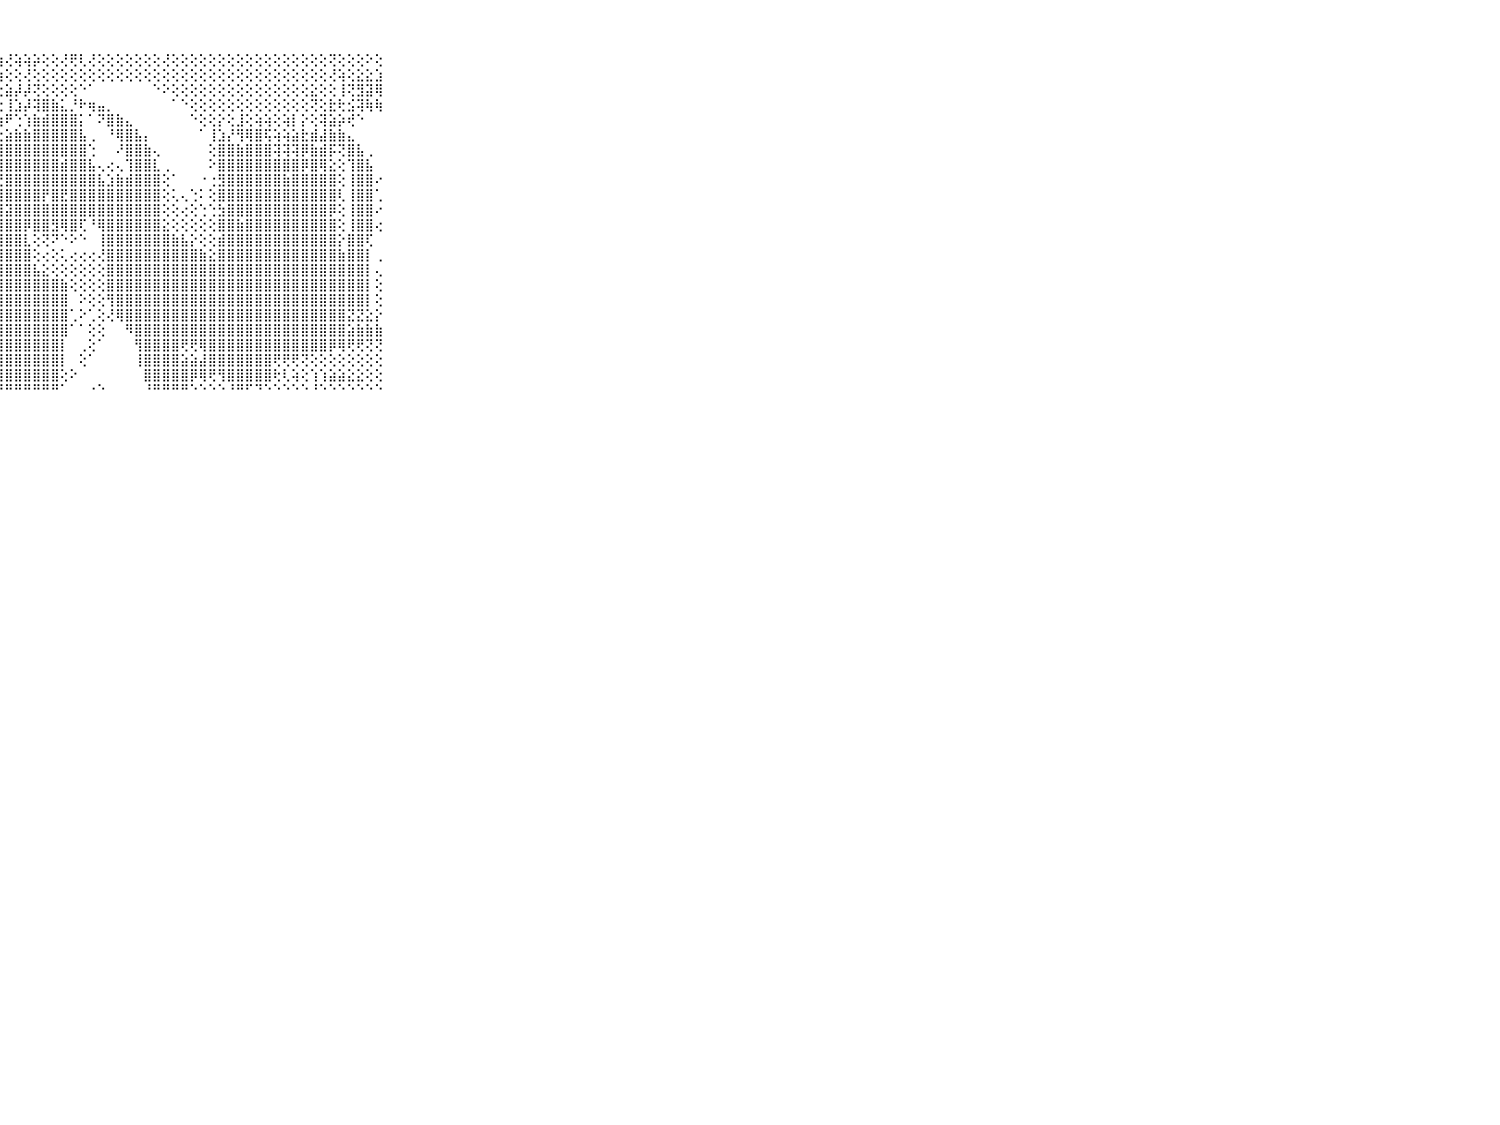

⠀⠀⠀⠀⠀⠀⠀⠀⠀⠀⠀⠑⢕⢕⢕⢕⢕⢕⢕⢕⢕⢕⢕⢕⢕⢕⢕⢱⢜⢵⢵⡵⢕⢕⢜⢟⢇⢜⢕⢕⢕⢕⢕⢕⢕⢜⢕⢕⢕⢕⢕⢕⢕⢕⢕⢕⢕⢕⢕⢕⢕⢕⢕⢝⢕⢕⢕⠕⢕⠀⠀⠀⠀⠀⠀⠀⠀⠀⠀⠀⠀
⠀⠀⠀⠀⠀⠀⠀⠀⠀⠀⠀⢄⢕⢕⢕⣕⢕⢕⢕⢕⢕⢕⢕⢕⢕⢕⢕⢱⢕⢕⢜⢕⢕⢕⢕⢕⢕⢕⢕⢕⢕⢕⢕⢕⢕⢕⢕⢕⢕⢕⢕⢕⢕⢕⢕⢕⢕⢕⢕⢕⢕⢕⢕⢜⢵⢕⣕⣕⣱⠀⠀⠀⠀⠀⠀⠀⠀⠀⠀⠀⠀
⠀⠀⠀⠀⠀⠀⠀⠀⠀⠀⠀⢕⢕⢱⢷⢕⢕⣕⢕⣕⡕⢕⢕⢕⢕⢱⡇⢕⣵⡼⡼⢝⢕⢕⢕⢕⠑⠁⠀⠀⠀⠀⠀⠀⠑⠕⢕⢕⢕⢕⢕⢕⢕⢕⢕⢕⢕⢕⢕⢕⢕⣕⢕⢕⢸⢝⣻⣽⢿⠀⠀⠀⠀⠀⠀⠀⠀⠀⠀⠀⠀
⠀⠀⠀⠀⠀⠀⠀⠀⠀⠀⠀⢕⢕⢕⢕⢕⢕⢕⢝⢕⢕⢕⡵⢱⢕⢕⢕⢕⢸⣱⡼⢽⣿⣷⣅⡘⠗⢶⣤⡀⠀⠀⠀⠀⠀⠀⠁⠑⢕⢕⢕⢕⢕⢕⢕⢕⢕⢕⢕⢕⢕⢝⢕⣗⢗⣪⢽⢷⢷⠀⠀⠀⠀⠀⠀⠀⠀⠀⠀⠀⠀
⠀⠀⠀⠀⠀⠀⠀⠀⠀⠀⠀⢱⢕⢕⢕⡕⢕⢕⢕⢕⢕⢕⢕⢕⢕⢕⢕⢳⠟⢑⢱⣷⣾⣿⣿⣿⡅⠁⠝⣿⣷⣄⠀⠀⠀⠀⠀⠀⠑⢕⢕⡕⢕⣸⢕⢵⢵⢕⢵⡇⡕⢕⢽⣵⡵⢞⠑⠀⠀⠀⠀⠀⠀⠀⠀⠀⠀⠀⠀⠀⠀
⠀⠀⠀⠀⠀⠀⠀⠀⠀⠀⠀⢕⢕⢕⢕⢕⢕⢕⢕⢕⢱⢕⢕⢕⢕⢕⢕⣔⣵⣷⣷⣿⣿⣿⣿⣿⣧⢀⠀⠘⢿⣿⣧⡄⠀⠀⠀⠀⠀⠁⢸⣱⡜⢻⢿⣿⢯⢵⢵⣵⣗⣾⣼⣷⣷⣄⠀⠀⠀⠀⠀⠀⠀⠀⠀⠀⠀⠀⠀⠀⠀
⠀⠀⠀⠀⠀⠀⠀⠀⠀⠀⠀⢕⢕⢕⢝⢕⢕⢱⢕⢕⢕⢝⢕⢵⢕⢝⢗⣿⣿⣿⣿⣿⣿⣿⣿⣿⣿⢑⠀⠀⠜⣿⣿⣷⢄⠀⠀⠀⠀⠀⢕⣿⣿⣷⣿⣿⣿⢽⢽⢽⡿⣷⣾⡯⢝⣿⣧⢀⠀⠀⠀⠀⠀⠀⠀⠀⠀⠀⠀⠀⠀
⠀⠀⠀⠀⠀⠀⠀⠀⠀⠀⠀⢕⣕⣕⢕⢕⢕⡜⢕⢟⢗⢗⢇⢕⢕⢇⢜⣿⣿⣿⣿⣿⣿⣿⣾⣿⣿⣧⢄⢔⢄⢹⣿⣿⣇⢀⠀⠀⠀⠀⠕⣿⣿⣿⣿⣿⣿⣿⣿⣿⡿⣿⢿⣕⢕⢹⣿⣧⠀⠀⠀⠀⠀⠀⠀⠀⠀⠀⠀⠀⠀
⠀⠀⠀⠀⠀⠀⠀⠀⠀⠀⠀⢱⢵⣵⢵⢵⢵⢾⢯⢽⢽⢕⢕⢕⢝⢕⢕⣜⣿⣿⣿⣿⣿⣿⣿⣿⣿⣿⣧⣱⣷⣾⣿⣿⣿⢕⠁⠀⠀⠐⢐⣻⣿⣿⣿⣿⣿⣿⣷⣿⣿⣿⣿⣿⢕⢸⣿⣿⠔⠀⠀⠀⠀⠀⠀⠀⠀⠀⠀⠀⠀
⠀⠀⠀⠀⠀⠀⠀⠀⠀⠀⠀⢵⣷⢗⣷⣷⣵⣷⡗⢗⣞⢗⢗⣵⣷⢕⢞⣿⣿⣿⣿⣿⡟⣿⣟⣿⣿⣿⣿⣿⣿⣿⣿⣿⣿⢕⢅⢄⢑⠅⢕⣿⣿⣿⣿⣿⣿⣿⣿⣿⣿⣿⣿⣿⢇⢸⣿⣿⢁⠀⠀⠀⠀⠀⠀⠀⠀⠀⠀⠀⠀
⠀⠀⠀⠀⠀⠀⠀⠀⠀⠀⠀⢜⣹⣽⢝⢕⢹⣽⡼⢽⢽⢵⢸⢽⢵⢵⡵⣼⣽⣿⣿⣿⣿⣿⣿⣿⣿⣿⣿⣿⣿⣿⣿⣿⣿⢕⢕⢔⢕⢑⢑⣳⣿⣿⣿⣿⣿⣿⣿⣿⣿⣿⣿⡿⢕⢸⣿⣿⠔⠀⠀⠀⠀⠀⠀⠀⠀⠀⠀⠀⠀
⠀⠀⠀⠀⠀⠀⠀⠀⠀⠀⠀⢟⢻⢕⢗⢇⢗⢗⢗⢗⢗⢗⢗⢗⢗⣇⣝⣹⣿⣿⡿⣿⣿⣻⢿⣿⢏⠘⢿⣿⣿⣿⣿⣿⣿⣕⢕⢕⢕⢕⢕⣿⣿⣷⣿⣿⣿⣿⣿⣿⣿⣿⣿⣿⢕⢸⣿⣿⢔⠀⠀⠀⠀⠀⠀⠀⠀⠀⠀⠀⠀
⠀⠀⠀⠀⠀⠀⠀⠀⠀⠀⠀⢕⣟⣿⣾⣏⣝⢜⢝⢽⢿⢯⢵⢵⢕⣧⣼⣿⣿⣿⣇⢕⢝⠝⠑⠕⠑⠀⢸⣿⣿⣿⣿⣿⣿⣿⣷⣧⡕⢕⢕⣾⣿⣿⣿⣿⣿⣿⣿⣿⣿⣿⣿⣿⡕⣿⣿⢏⠀⠀⠀⠀⠀⠀⠀⠀⠀⠀⠀⠀⠀
⠀⠀⠀⠀⠀⠀⠀⠀⠀⠀⠀⢵⢵⢵⢵⡵⢱⢕⢗⢗⣷⣗⣗⣾⣿⣿⣿⣿⣿⣿⣿⢕⢔⢕⢅⢔⢔⢔⢜⣿⣿⣿⣿⣿⣿⣿⣿⣿⣿⣷⣕⣿⣿⣿⣿⣿⣿⣿⣿⣿⣿⣿⣿⣿⣷⣿⣿⡇⢀⠀⠀⠀⠀⠀⠀⠀⠀⠀⠀⠀⠀
⠀⠀⠀⠀⠀⠀⠀⠀⠀⠀⠀⢕⢎⢕⣜⣽⣽⣵⣝⣕⣷⣷⣿⣿⣿⣿⣿⣿⣿⣿⣿⣧⣕⢕⢕⢕⢕⢕⢕⣿⣿⣿⣿⣿⣿⣿⣿⣿⣿⣿⣿⣿⣿⣿⣿⣿⣿⣿⣿⣿⣿⣿⣿⣿⣿⣿⣿⡇⢄⠀⠀⠀⠀⠀⠀⠀⠀⠀⠀⠀⠀
⠀⠀⠀⠀⠀⠀⠀⠀⠀⠀⠀⣝⣻⣽⣻⣯⣽⣯⡵⣾⣿⣿⣿⣿⣿⣿⣿⣿⣿⣿⣿⣿⣿⣿⣷⢕⢕⢕⢕⣿⣿⣿⣿⣿⣿⣿⣿⣿⣿⣿⣿⣿⣿⣿⣿⣿⣿⣿⣿⣿⣿⣿⣿⣿⣿⣿⣿⡇⢕⠀⠀⠀⠀⠀⠀⠀⠀⠀⠀⠀⠀
⠀⠀⠀⠀⠀⠀⠀⠀⠀⠀⠀⢼⣽⢷⣷⢿⣿⣿⣿⣿⣿⣿⣿⣿⣿⣿⣿⣿⣿⣿⣿⣿⣿⣿⣿⠀⠕⢕⢕⢻⣿⣿⣿⣿⣿⣿⣿⣿⣿⣿⣿⣿⣿⣿⣿⣿⣿⣿⣿⣿⣿⣿⣿⣿⣿⣿⣿⡇⢕⠀⠀⠀⠀⠀⠀⠀⠀⠀⠀⠀⠀
⠀⠀⠀⠀⠀⠀⠀⠀⠀⠀⠀⢾⢿⣿⣿⣟⣝⣿⣿⣿⣿⣿⣿⣿⣿⣿⣿⣿⣿⣿⣿⣿⣿⣿⣿⢁⠕⢁⢕⢜⢿⣿⣿⣿⣿⣿⣿⣿⣿⣿⣿⣿⣿⣿⣿⣿⣿⣿⣿⣿⣿⣿⣿⣿⣿⣝⣝⣕⡕⠀⠀⠀⠀⠀⠀⠀⠀⠀⠀⠀⠀
⠀⠀⠀⠀⠀⠀⠀⠀⠀⠀⠀⣜⣿⣽⣿⣿⣿⣿⣿⣿⣿⣿⣿⣿⣿⣿⣿⣿⣿⣿⣿⣿⣿⣿⣿⠁⠁⢕⢕⠀⠀⠻⣿⣿⣿⣿⣿⣿⣿⣿⣿⣿⣿⣿⣿⣿⣿⣿⣿⣿⣿⣿⣿⣿⣿⣵⣷⣷⣷⠀⠀⠀⠀⠀⠀⠀⠀⠀⠀⠀⠀
⠀⠀⠀⠀⠀⠀⠀⠀⠀⠀⠀⣿⣿⣿⣿⣿⣿⣿⣿⣿⣿⣿⣿⣿⣿⣿⣿⣿⣿⣿⣿⣿⣿⣿⡇⠀⢀⢕⠁⠀⠀⠀⢻⣿⣿⣿⣿⢟⢟⢿⣿⣿⣿⣿⣿⣿⣿⣿⣿⣿⣿⣿⣿⡿⢿⢟⢟⢝⢝⠀⠀⠀⠀⠀⠀⠀⠀⠀⠀⠀⠀
⠀⠀⠀⠀⠀⠀⠀⠀⠀⠀⠀⣿⣿⣿⣿⣿⣿⣿⣿⣿⣿⣿⣿⣿⣿⣿⣿⣿⣿⣿⣿⣿⣿⣿⡇⠀⢕⠁⠀⠀⠀⠀⢸⣿⣿⣿⣿⣵⣵⣼⣿⣿⣿⣿⣿⣿⣿⢟⢟⢟⢝⢕⢕⢕⢕⢕⢕⢕⢕⠀⠀⠀⠀⠀⠀⠀⠀⠀⠀⠀⠀
⠀⠀⠀⠀⠀⠀⠀⠀⠀⠀⠀⣿⣿⣹⣿⣿⣿⣿⣿⣿⣿⣿⣿⣿⣿⣿⣿⣿⣿⣿⣿⣿⣿⣿⢕⠕⠀⠀⠀⠀⠀⠀⠀⣿⣿⣿⣿⣿⡿⢿⢟⢻⣿⣿⣿⣿⣿⢗⢇⢵⢕⢱⢱⣵⣵⣕⣕⢕⢕⠀⠀⠀⠀⠀⠀⠀⠀⠀⠀⠀⠀
⠀⠀⠀⠀⠀⠀⠀⠀⠀⠀⠀⠛⠙⠛⠛⠛⠛⠛⠛⠛⠛⠛⠛⠛⠛⠛⠛⠛⠛⠛⠛⠛⠛⠛⠁⠀⠀⠐⠑⠀⠀⠀⠀⠘⠛⠛⠛⠛⠑⠑⠑⠑⠘⠛⠋⠙⠑⠑⠑⠑⠑⠘⠑⠑⠑⠑⠑⠑⠑⠀⠀⠀⠀⠀⠀⠀⠀⠀⠀⠀⠀